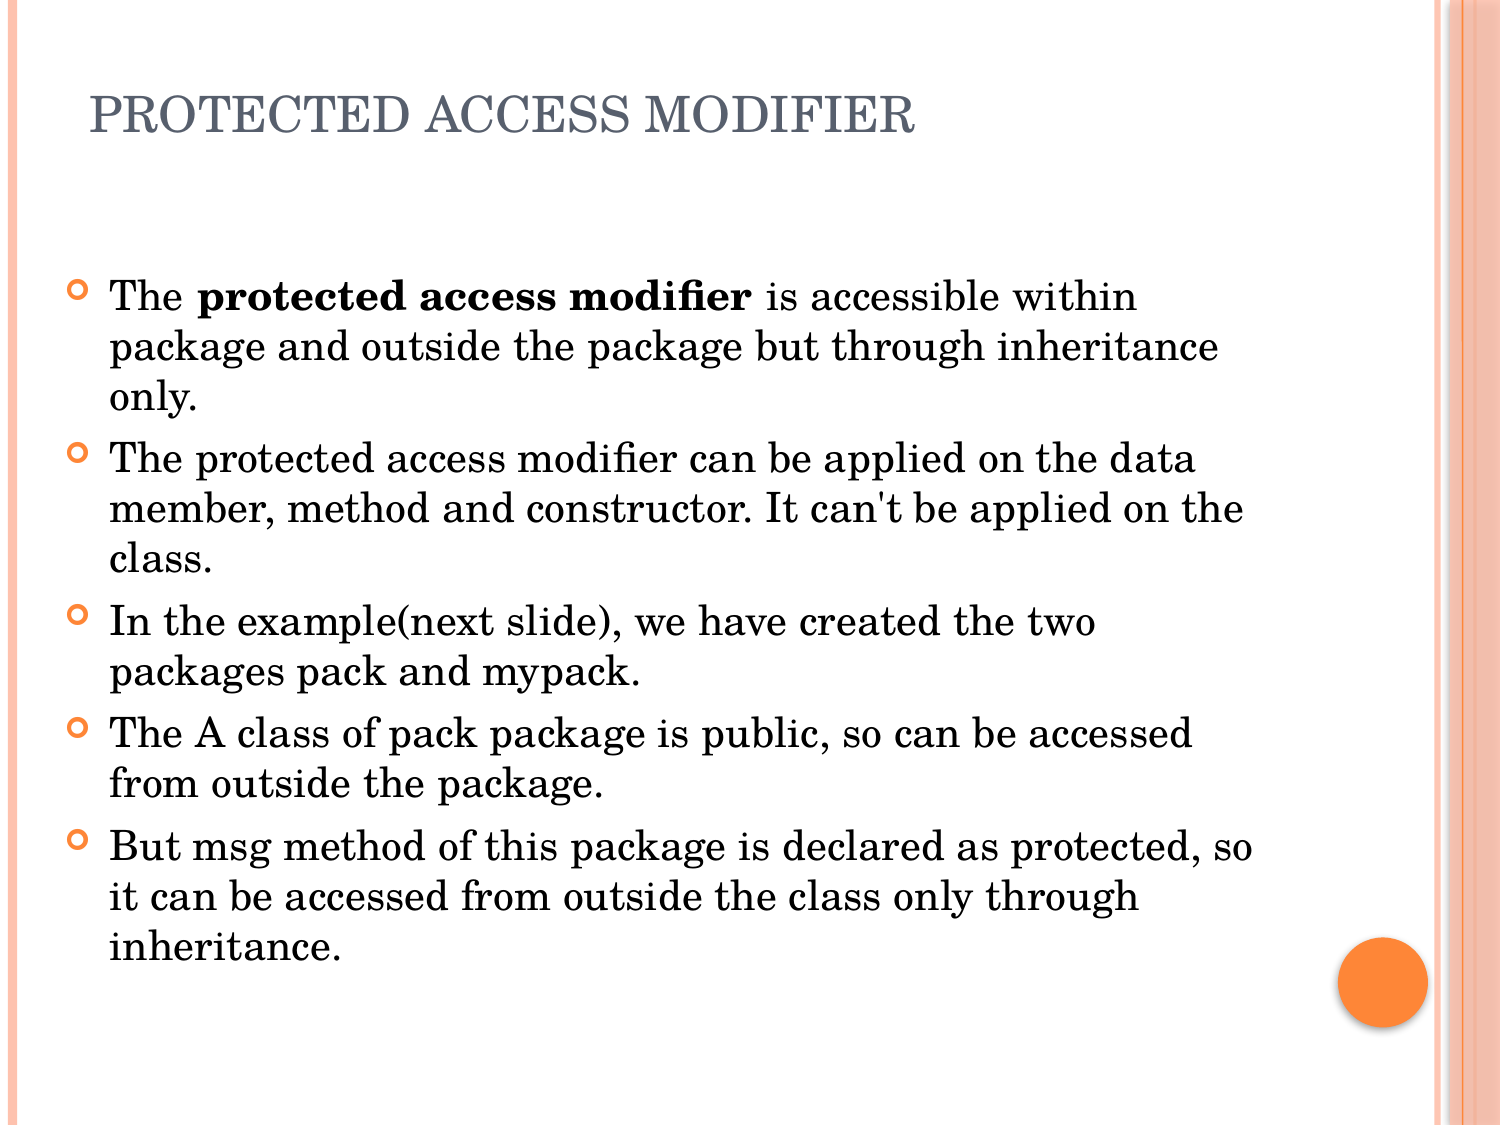

# protected access modifier
The protected access modifier is accessible within package and outside the package but through inheritance only.
The protected access modifier can be applied on the data member, method and constructor. It can't be applied on the class.
In the example(next slide), we have created the two packages pack and mypack.
The A class of pack package is public, so can be accessed from outside the package.
But msg method of this package is declared as protected, so it can be accessed from outside the class only through inheritance.